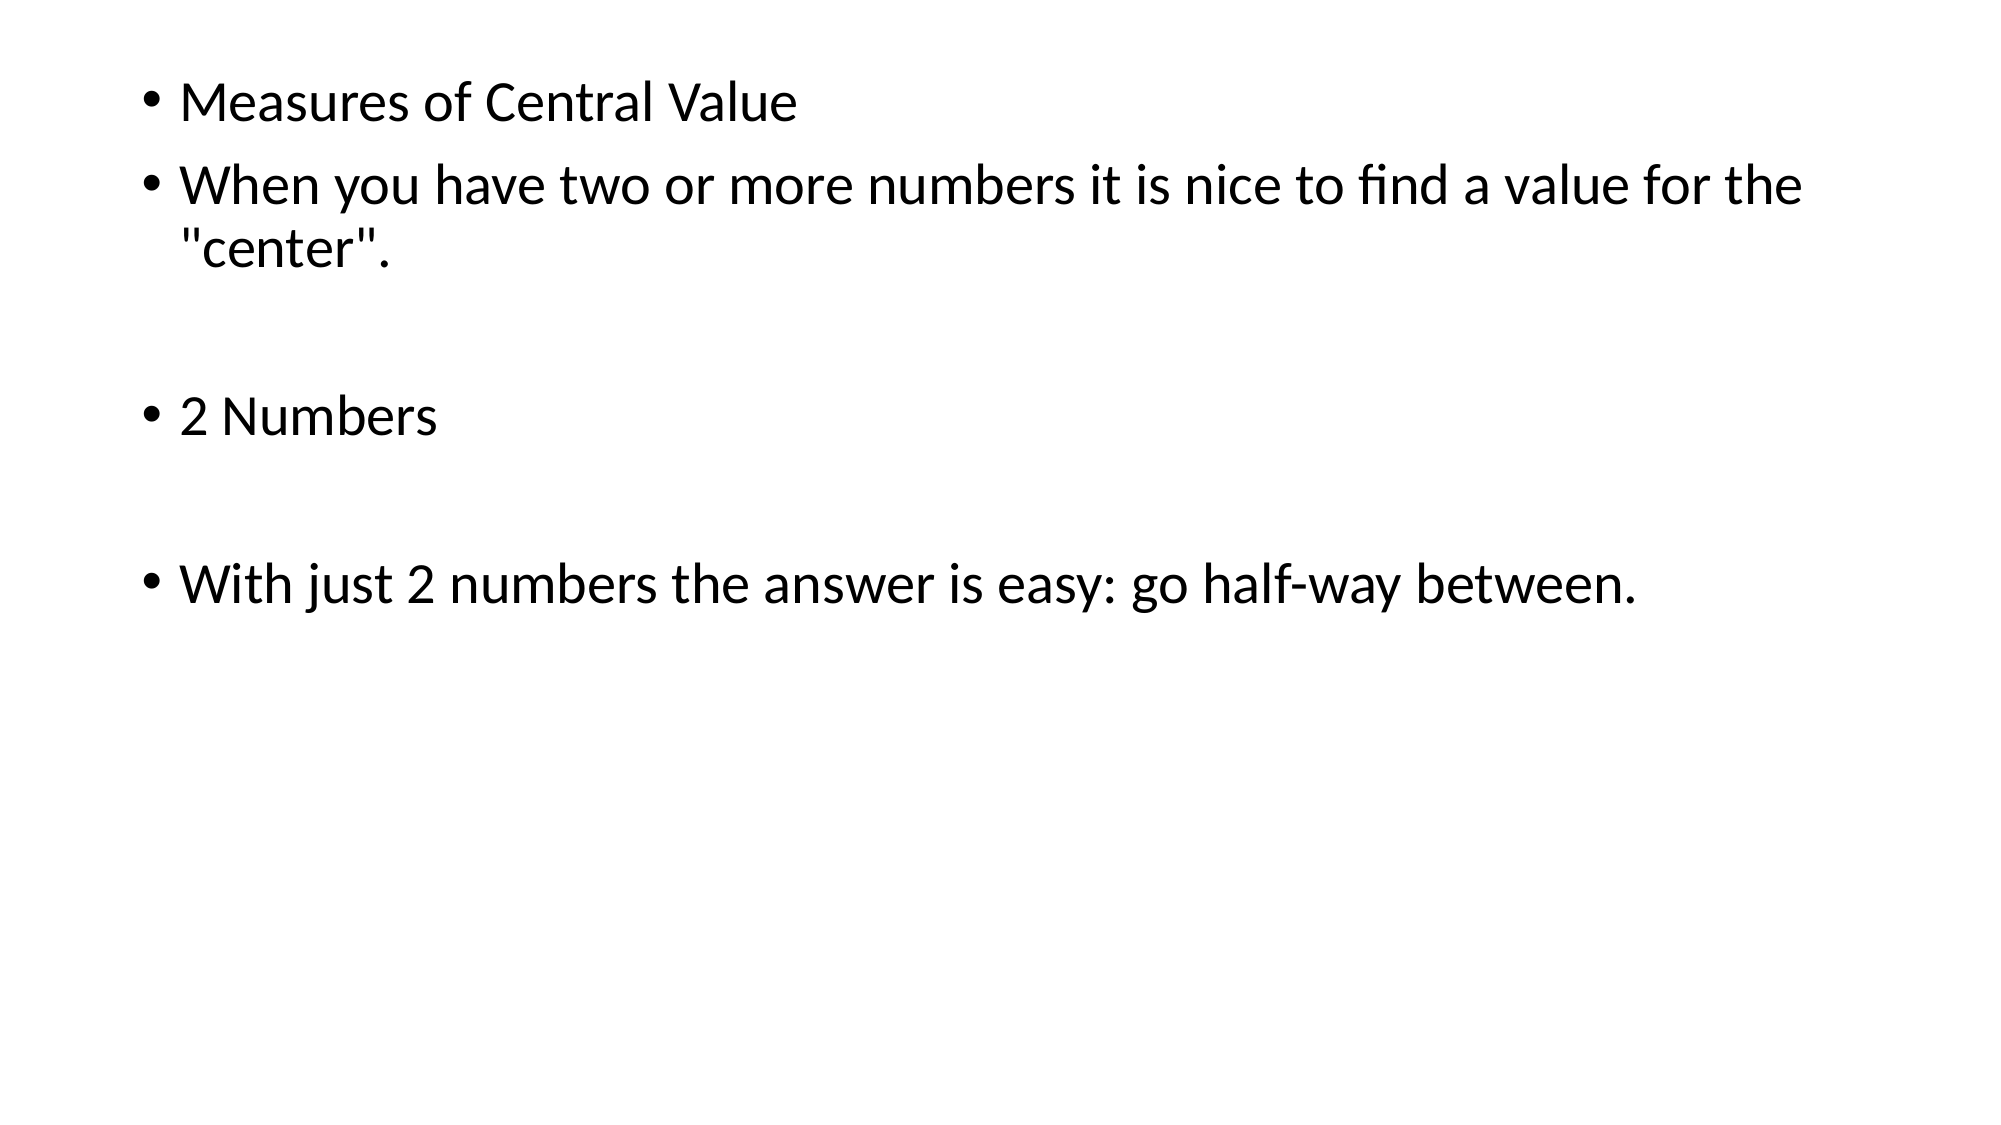

Measures of Central Value
When you have two or more numbers it is nice to find a value for the "center".

2 Numbers

With just 2 numbers the answer is easy: go half-way between.